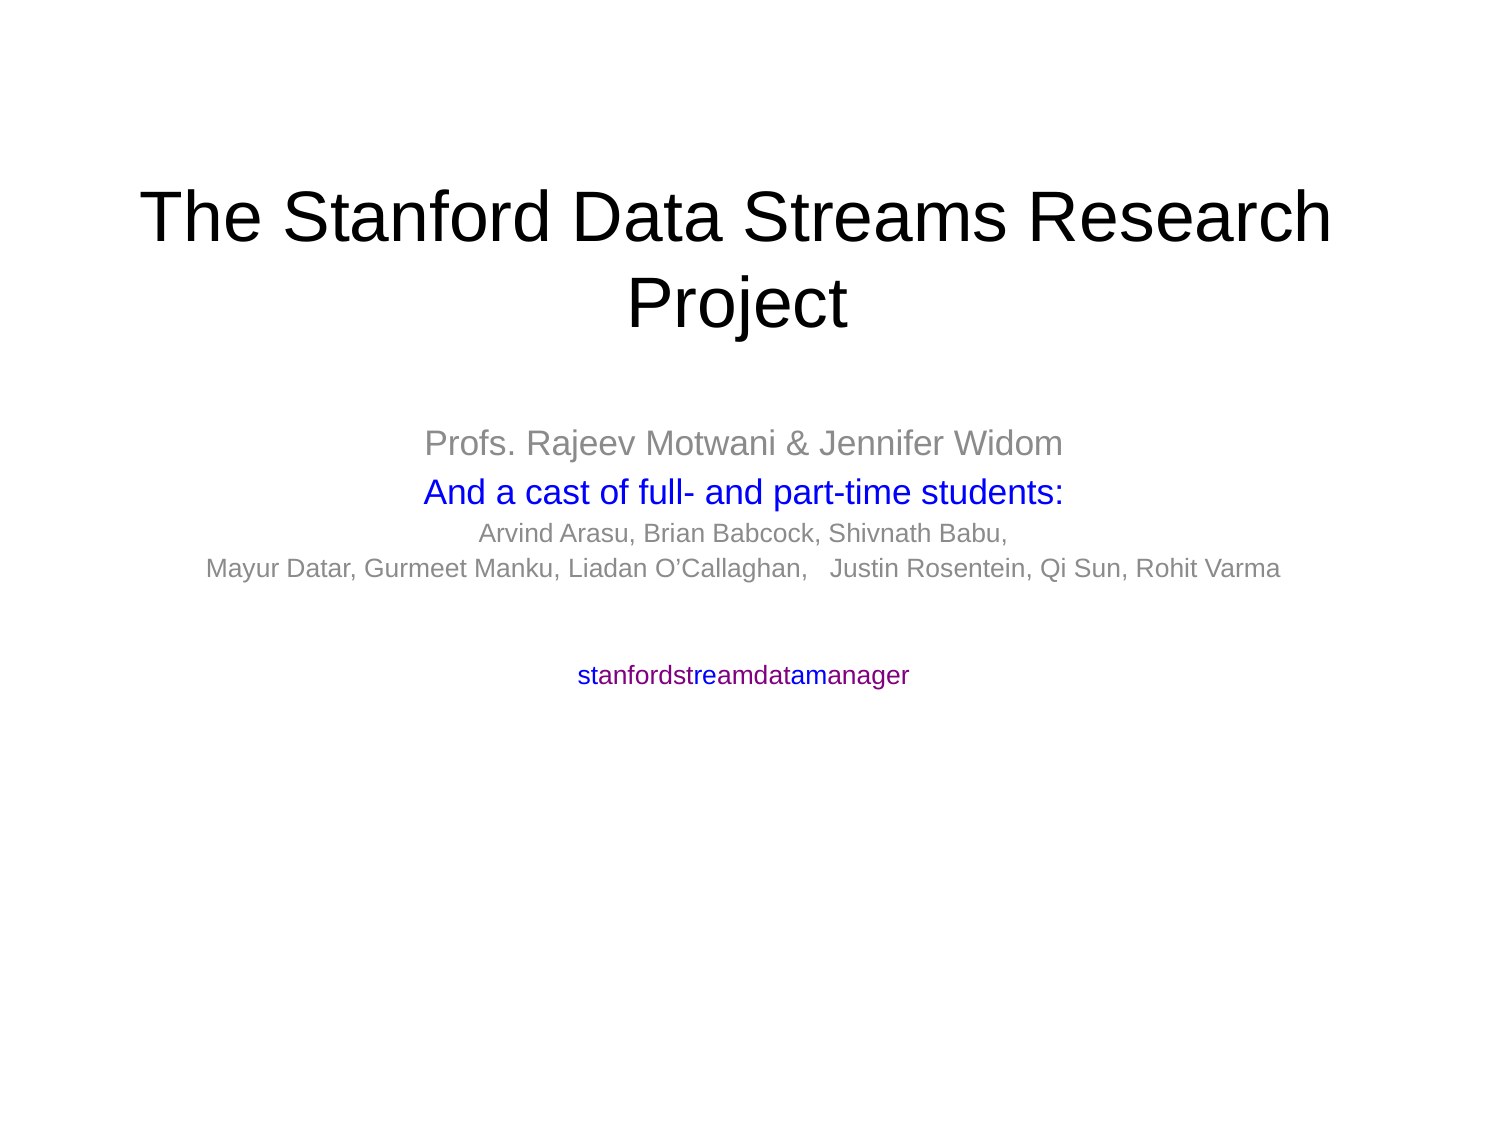

# The Stanford Data Streams Research Project
Profs. Rajeev Motwani & Jennifer Widom
And a cast of full- and part-time students:
Arvind Arasu, Brian Babcock, Shivnath Babu,
Mayur Datar, Gurmeet Manku, Liadan O’Callaghan,   Justin Rosentein, Qi Sun, Rohit Varma

stanfordstreamdatamanager